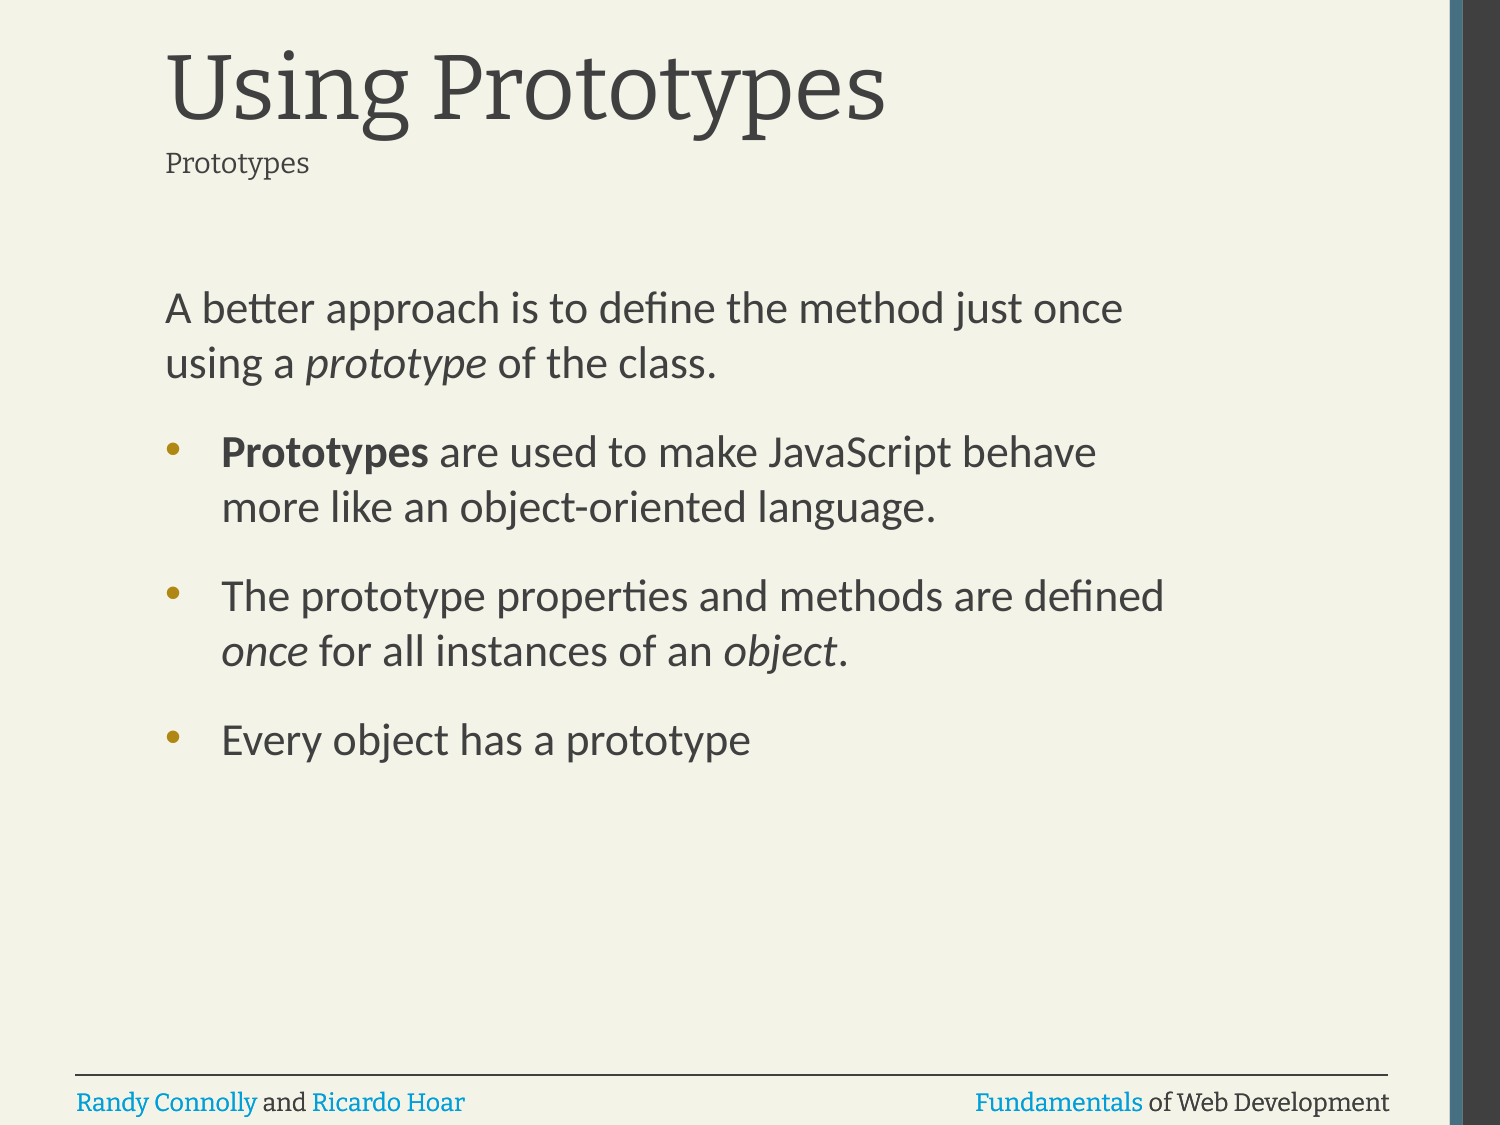

# Using Prototypes
Prototypes
A better approach is to define the method just once using a prototype of the class.
Prototypes are used to make JavaScript behave more like an object-oriented language.
The prototype properties and methods are defined once for all instances of an object.
Every object has a prototype